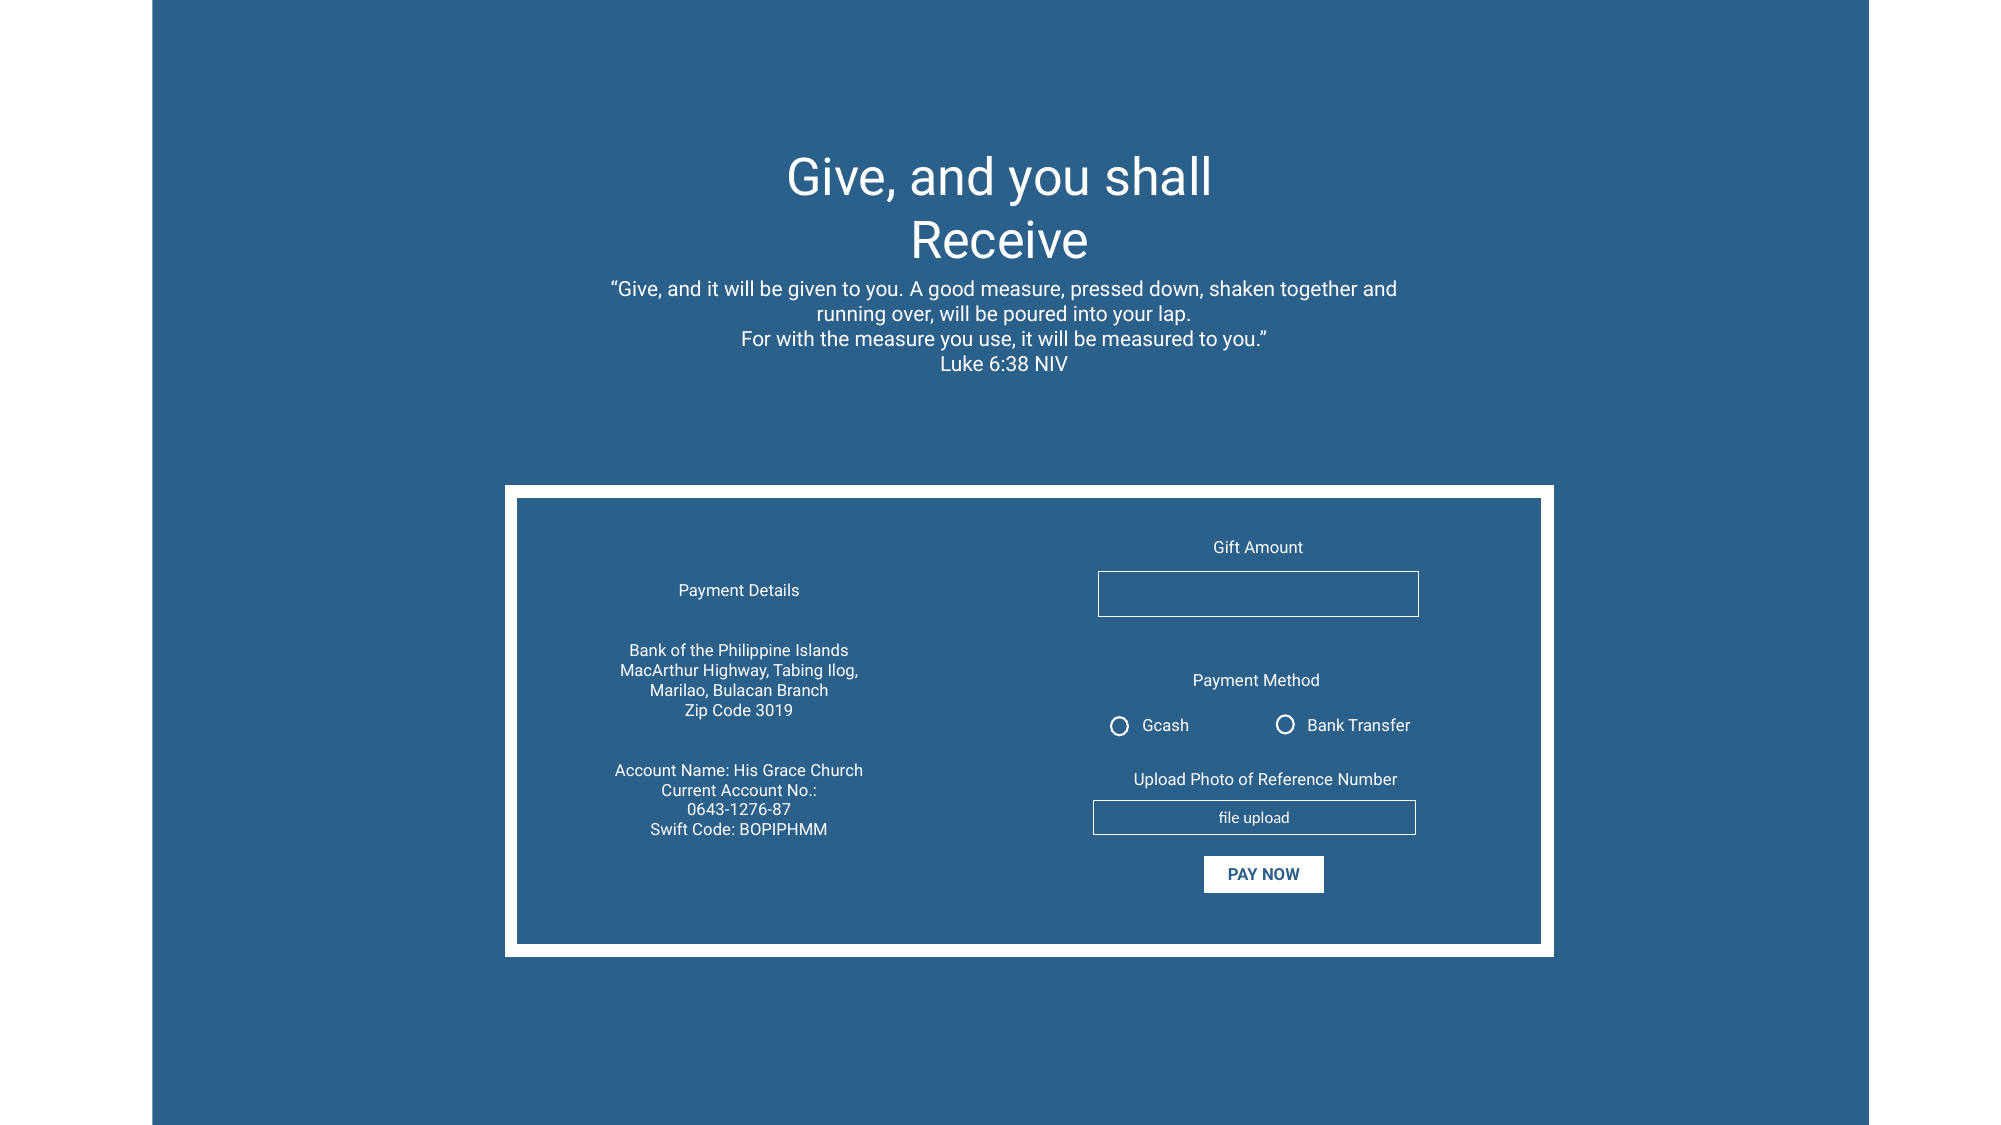

#
Give, and you shall
Receive
“Give, and it will be given to you. A good measure, pressed down, shaken together and running over, will be poured into your lap.
For with the measure you use, it will be measured to you.”
Luke 6:38 NIV

Gift Amount

Payment Method
Bank Transfer

Gcash

Upload Photo of Reference Number
file upload
PAY NOW
Payment Details

Bank of the Philippine Islands
MacArthur Highway, Tabing Ilog, Marilao, Bulacan Branch
Zip Code 3019

Account Name: His Grace Church
Current Account No.:
0643-1276-87
Swift Code: BOPIPHMM